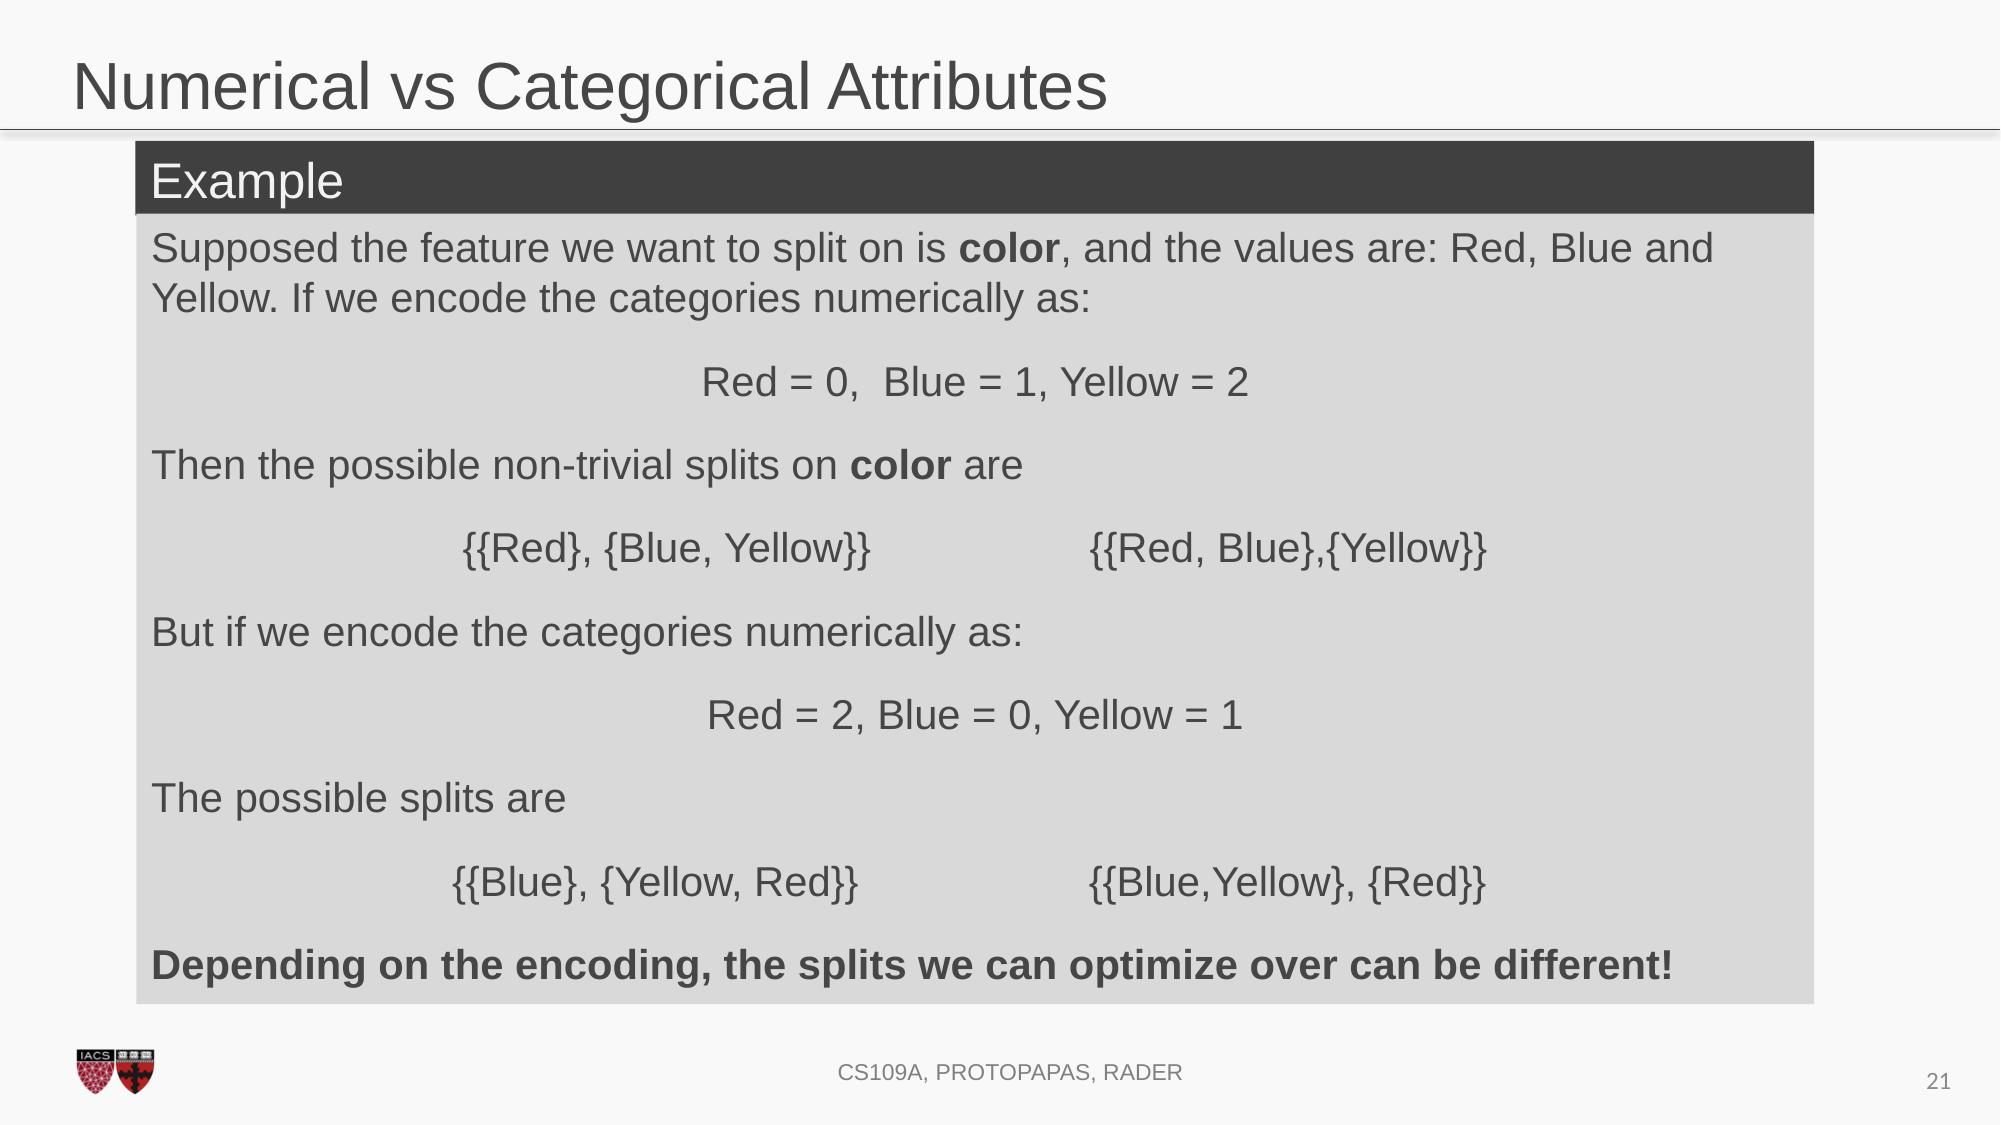

# Numerical vs Categorical Attributes
Example
Supposed the feature we want to split on is color, and the values are: Red, Blue and Yellow. If we encode the categories numerically as:
Red = 0,  Blue = 1, Yellow = 2
Then the possible non-trivial splits on color are
{{Red}, {Blue, Yellow}}                   {{Red, Blue},{Yellow}}
But if we encode the categories numerically as:
Red = 2, Blue = 0, Yellow = 1
The possible splits are
{{Blue}, {Yellow, Red}}                    {{Blue,Yellow}, {Red}}
Depending on the encoding, the splits we can optimize over can be different!
21